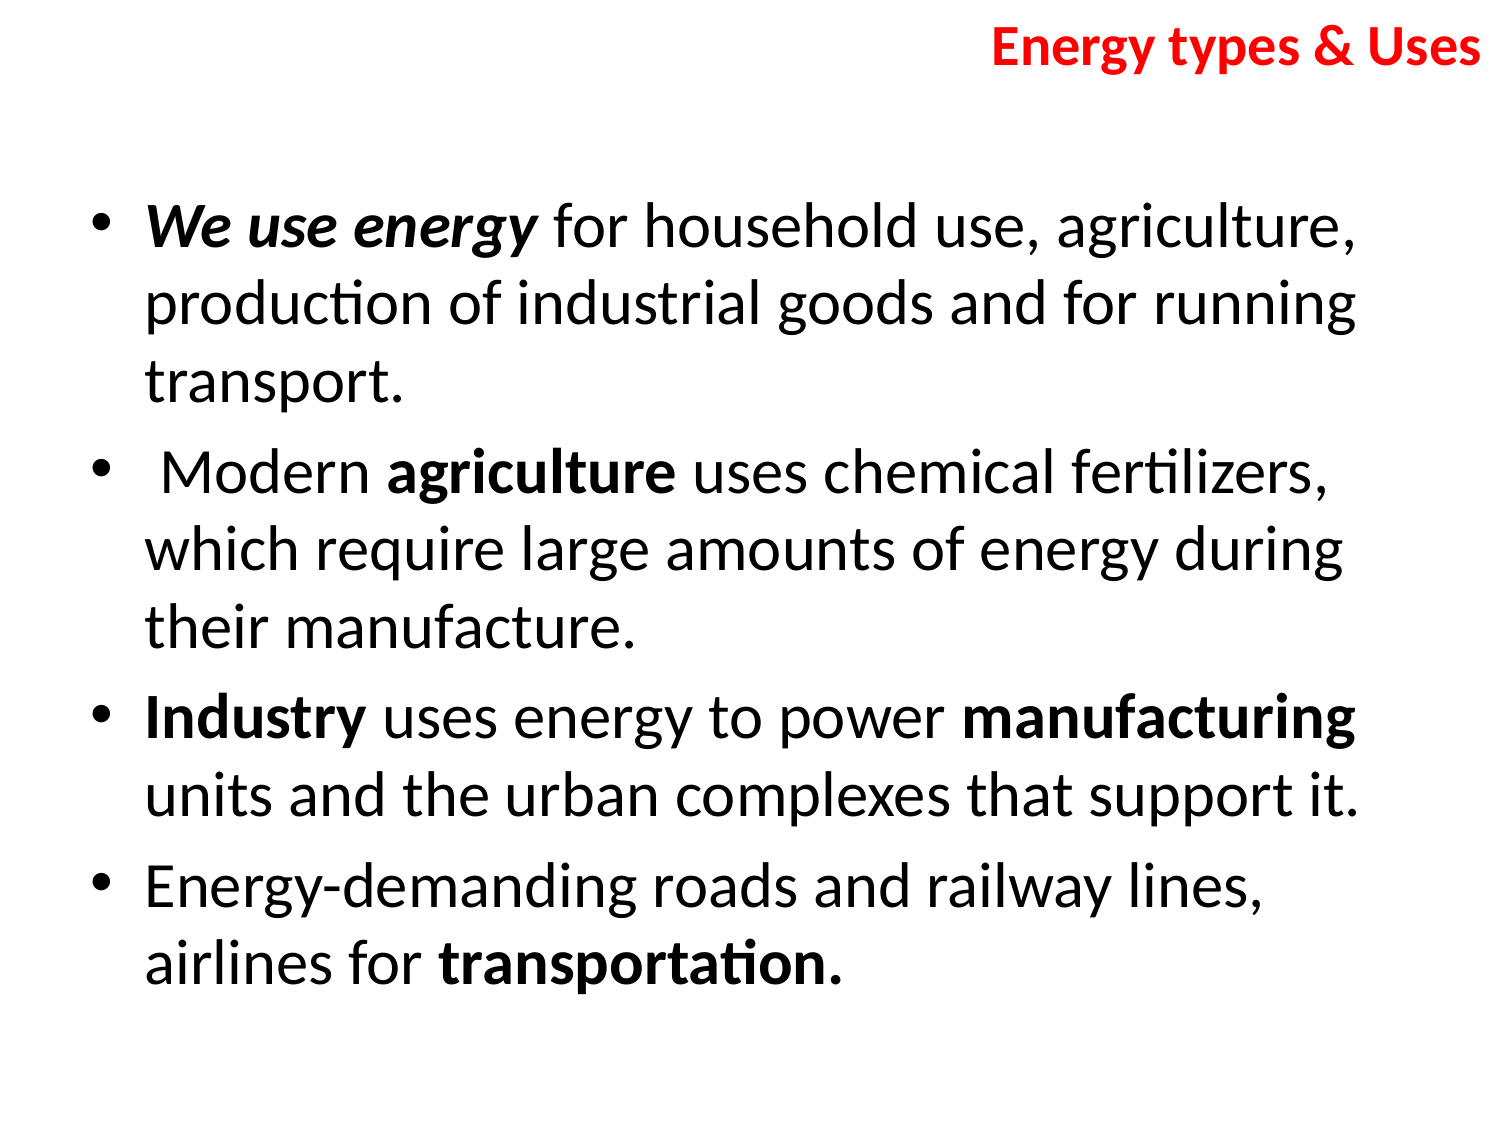

Energy types & Uses
We use energy for household use, agriculture, production of industrial goods and for running transport.
 Modern agriculture uses chemical fertilizers, which require large amounts of energy during their manufacture.
Industry uses energy to power manufacturing units and the urban complexes that support it.
Energy-demanding roads and railway lines, airlines for transportation.